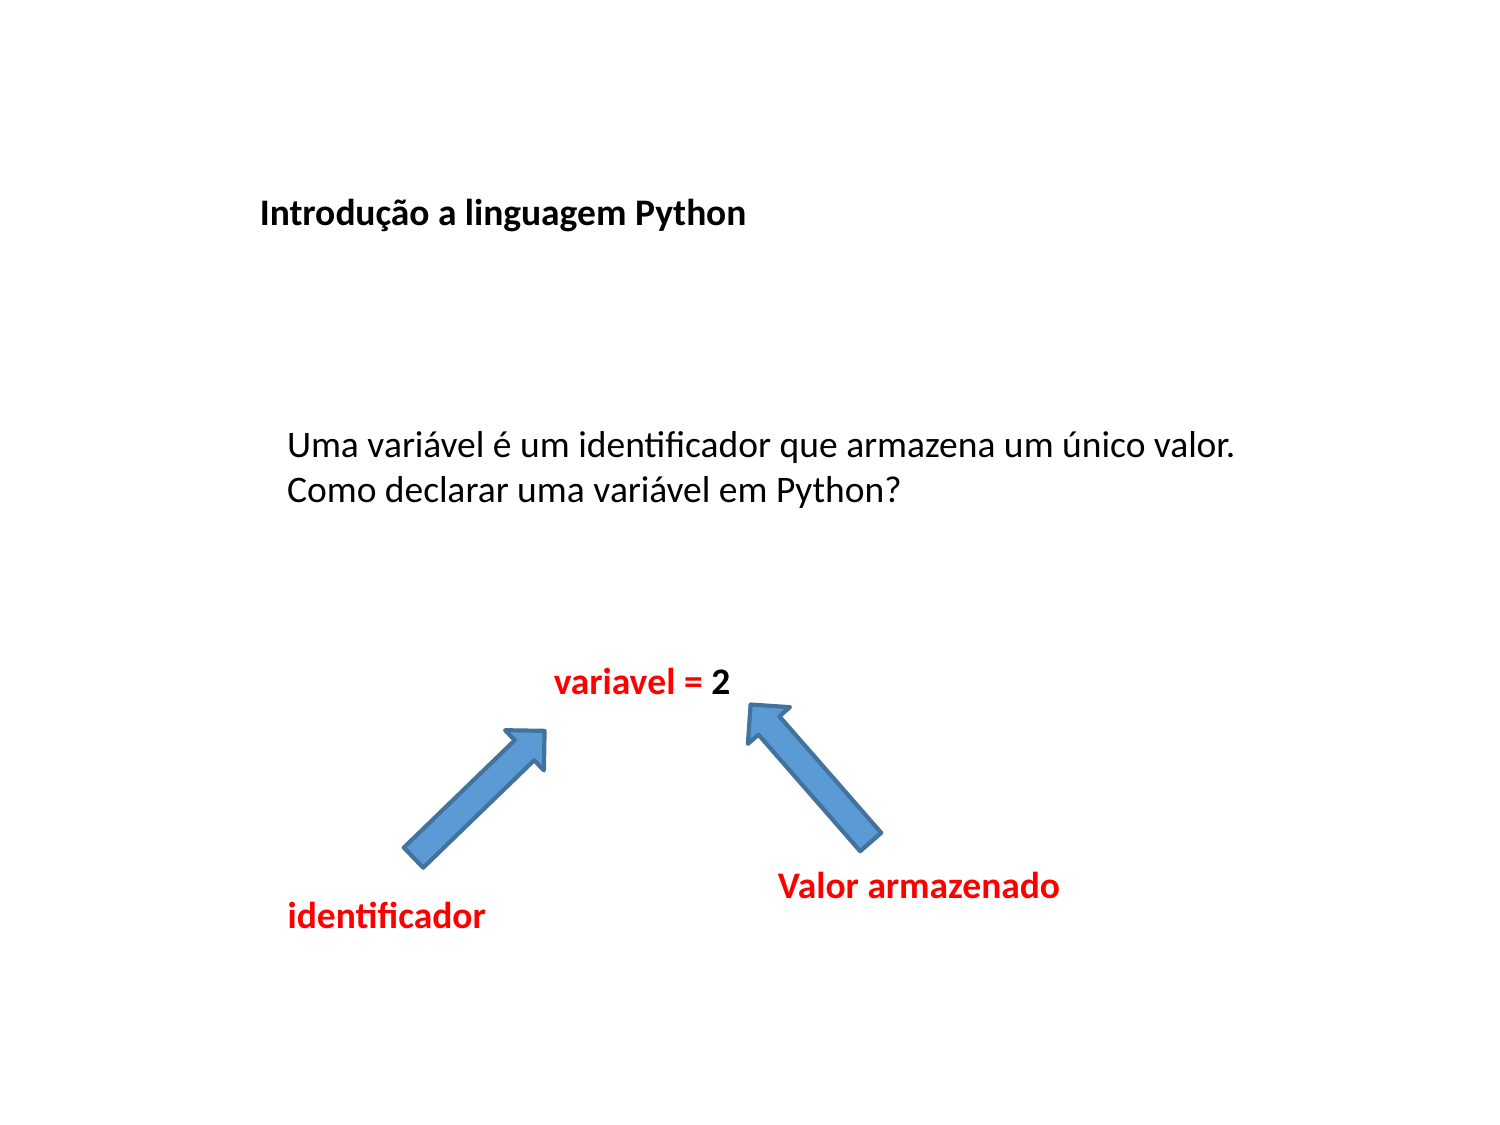

Introdução a linguagem Python

Uma variável é um identificador que armazena um único valor.
Como declarar uma variável em Python?
variavel = 2

Valor armazenado
identificador